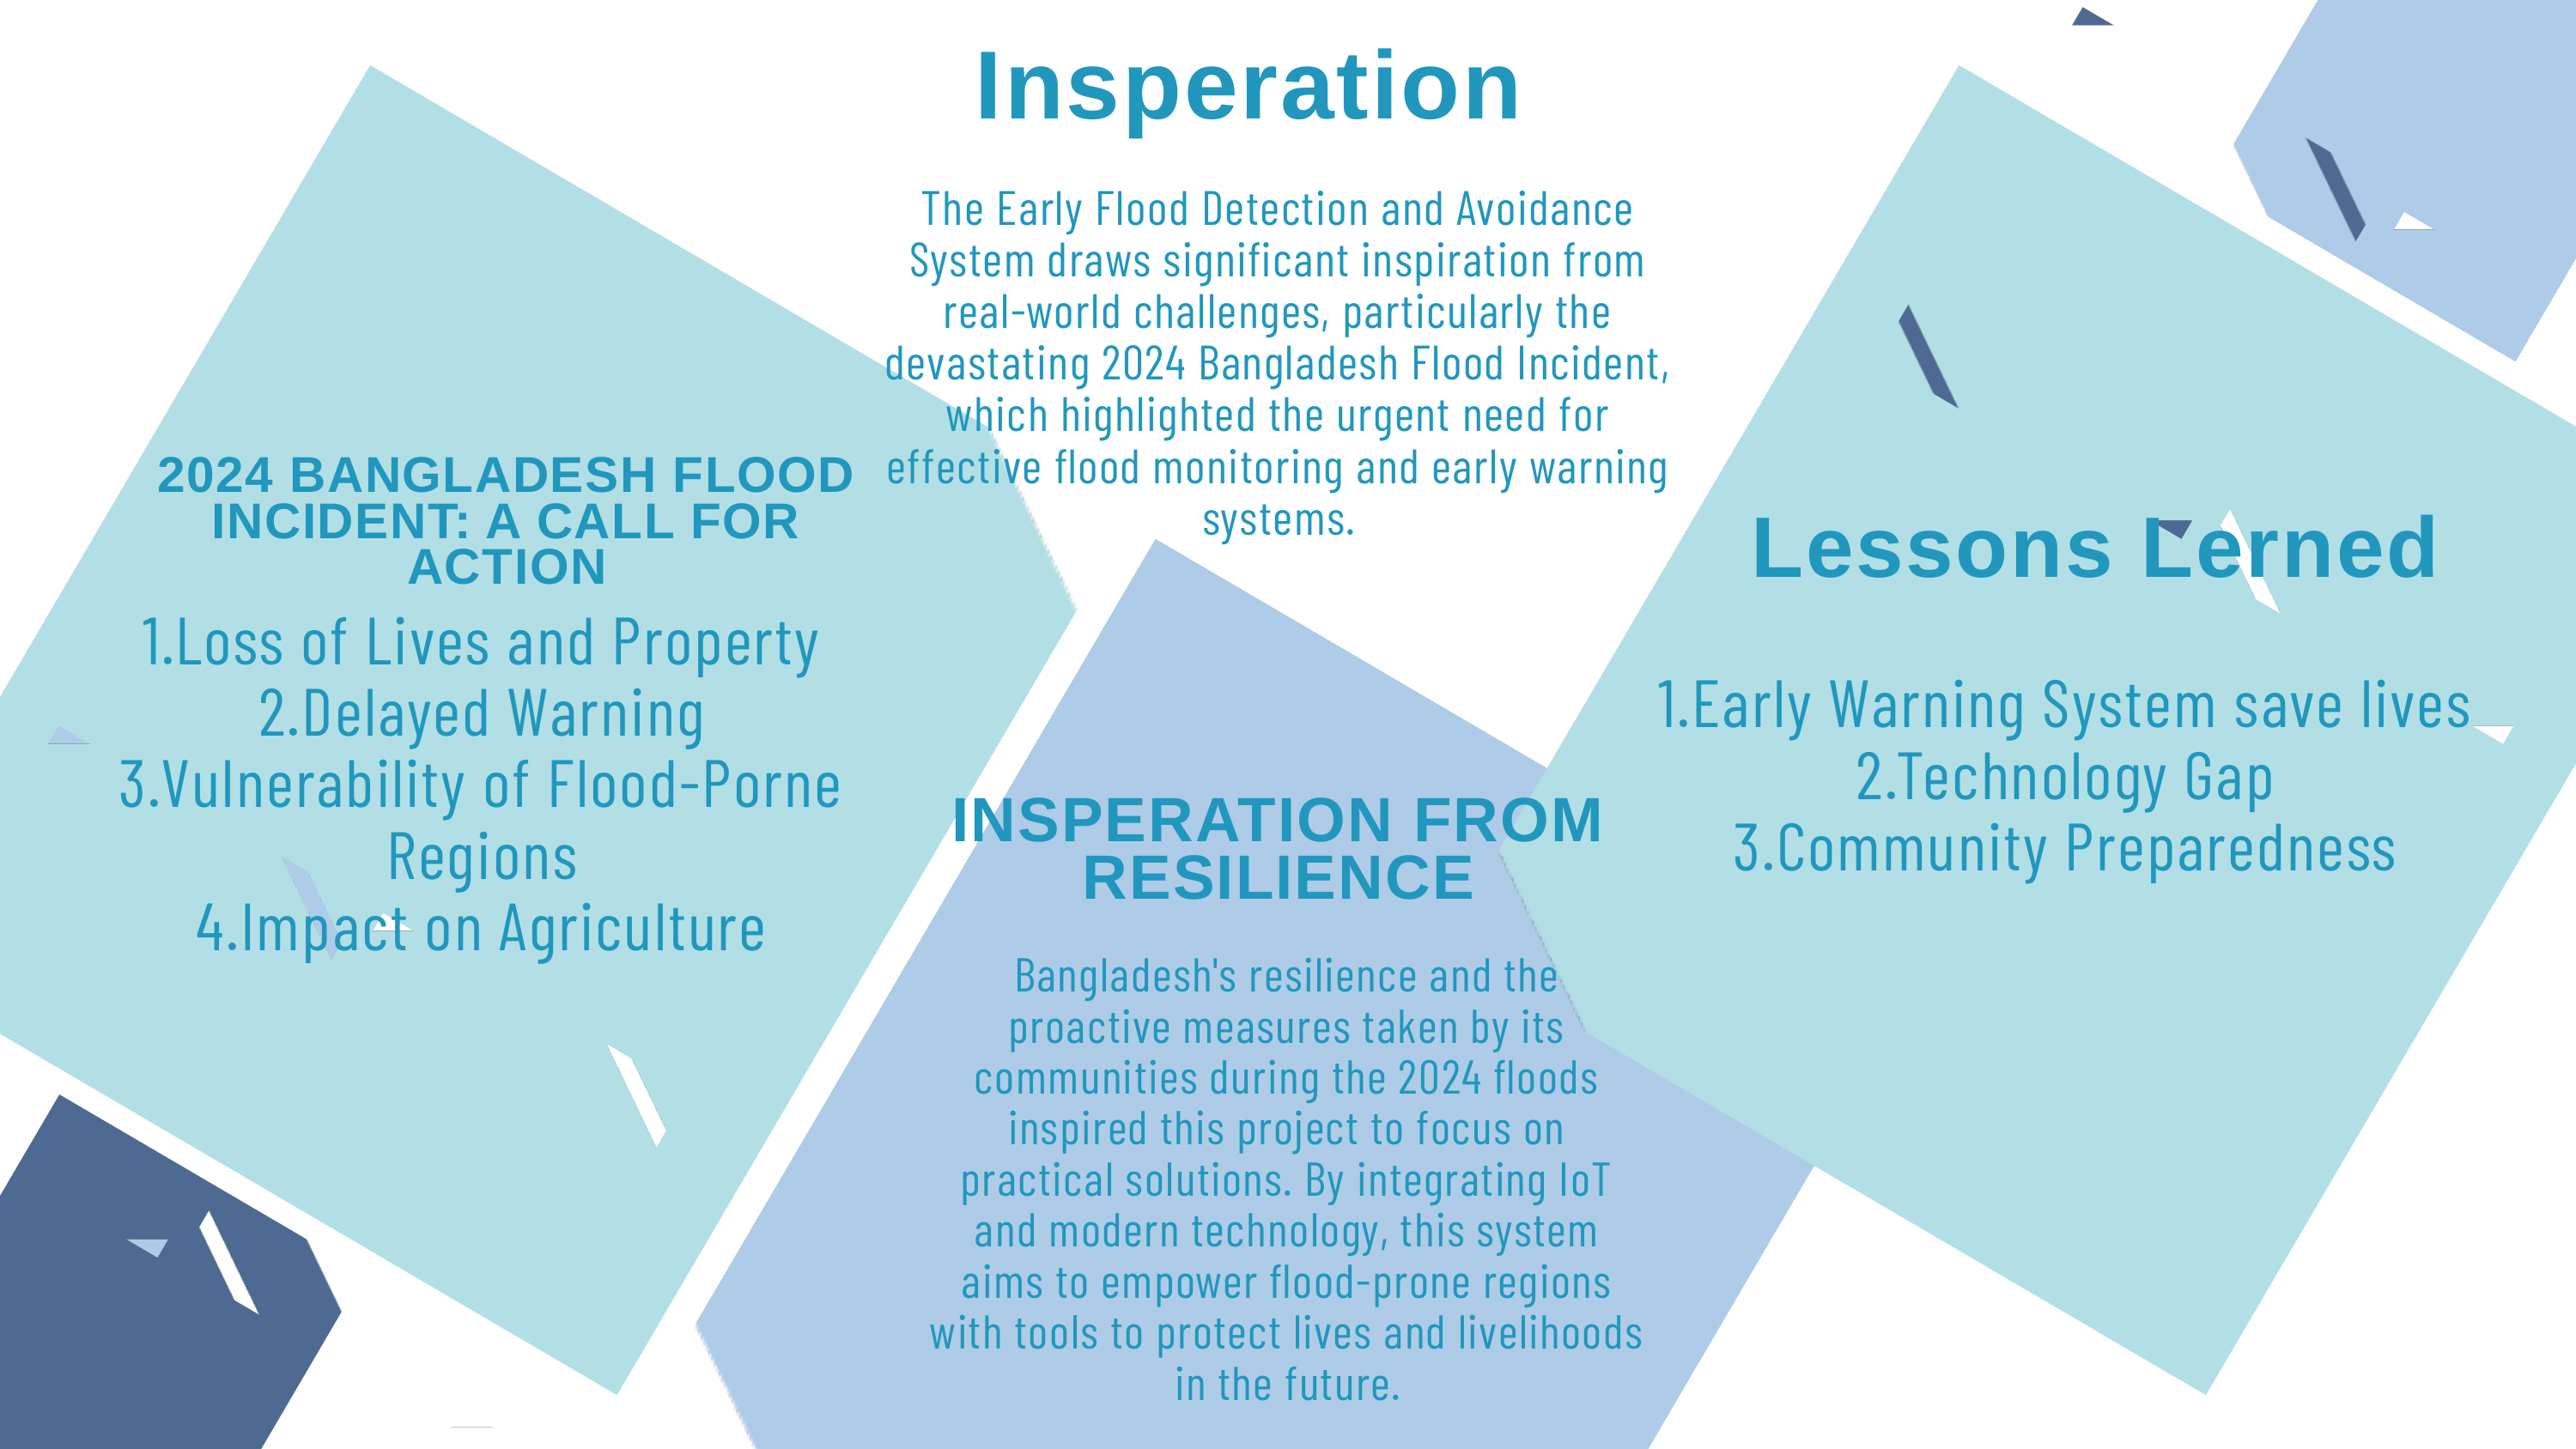

Insperation

The Early Flood Detection and Avoidance System draws significant inspiration from real-world challenges, particularly the devastating 2024 Bangladesh Flood Incident, which highlighted the urgent need for effective flood monitoring and early warning systems.

2024 BANGLADESH FLOOD INCIDENT: A CALL FOR ACTION
Lessons Lerned
1.Loss of Lives and Property
2.Delayed Warning
3.Vulnerability of Flood-Porne Regions
4.Impact on Agriculture
1.Early Warning System save lives
2.Technology Gap
3.Community Preparedness

INSPERATION FROM RESILIENCE

Bangladesh's resilience and the proactive measures taken by its communities during the 2024 floods inspired this project to focus on practical solutions. By integrating IoT and modern technology, this system aims to empower flood-prone regions with tools to protect lives and livelihoods in the future.